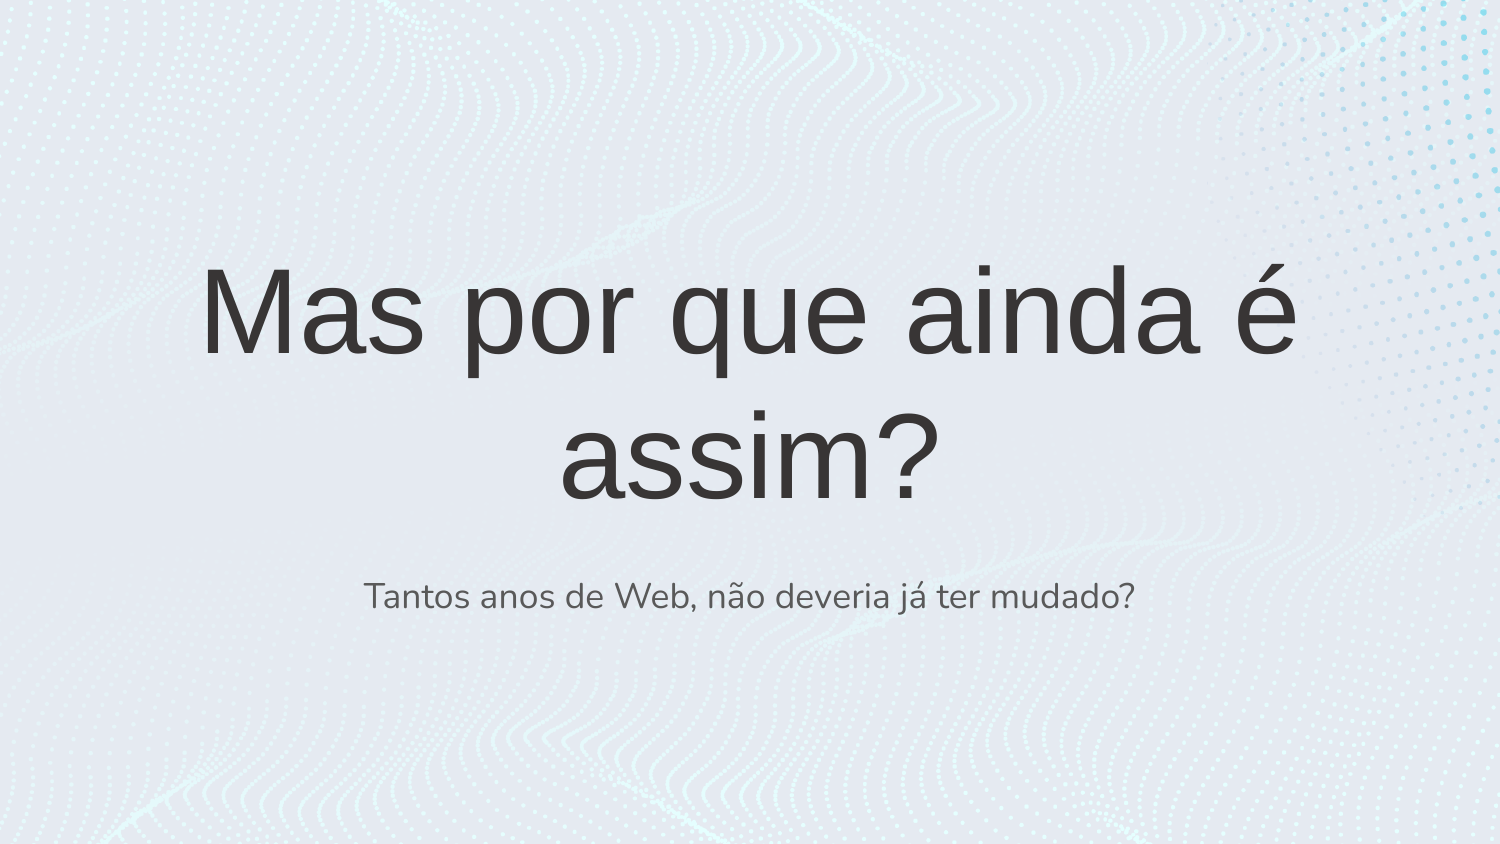

# Mas por que ainda é assim?
Tantos anos de Web, não deveria já ter mudado?